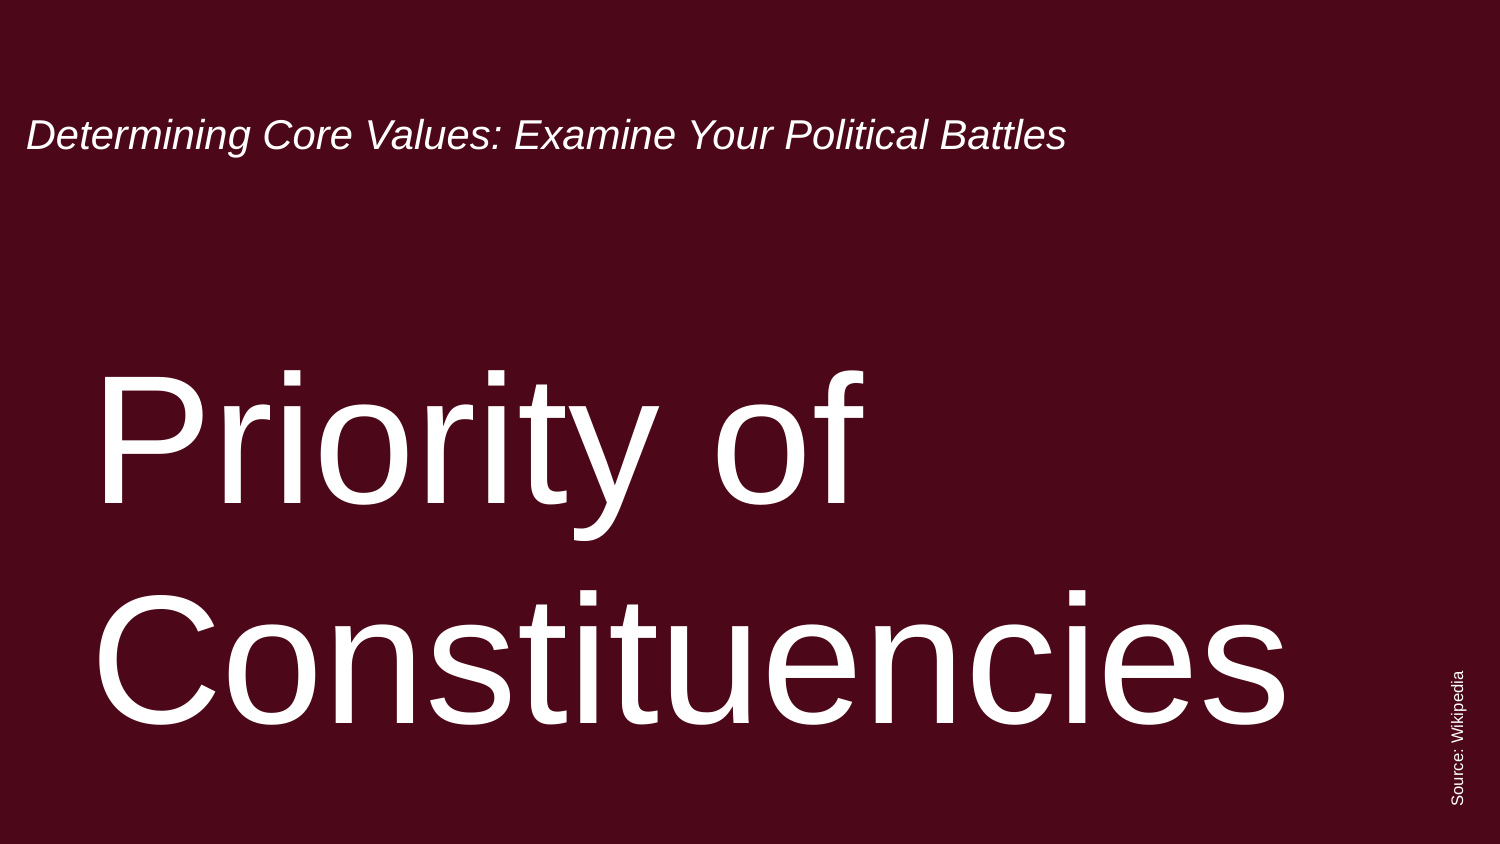

Determining Core Values: Examine Your Political Battles
# Priority of Constituencies
Source: Wikipedia